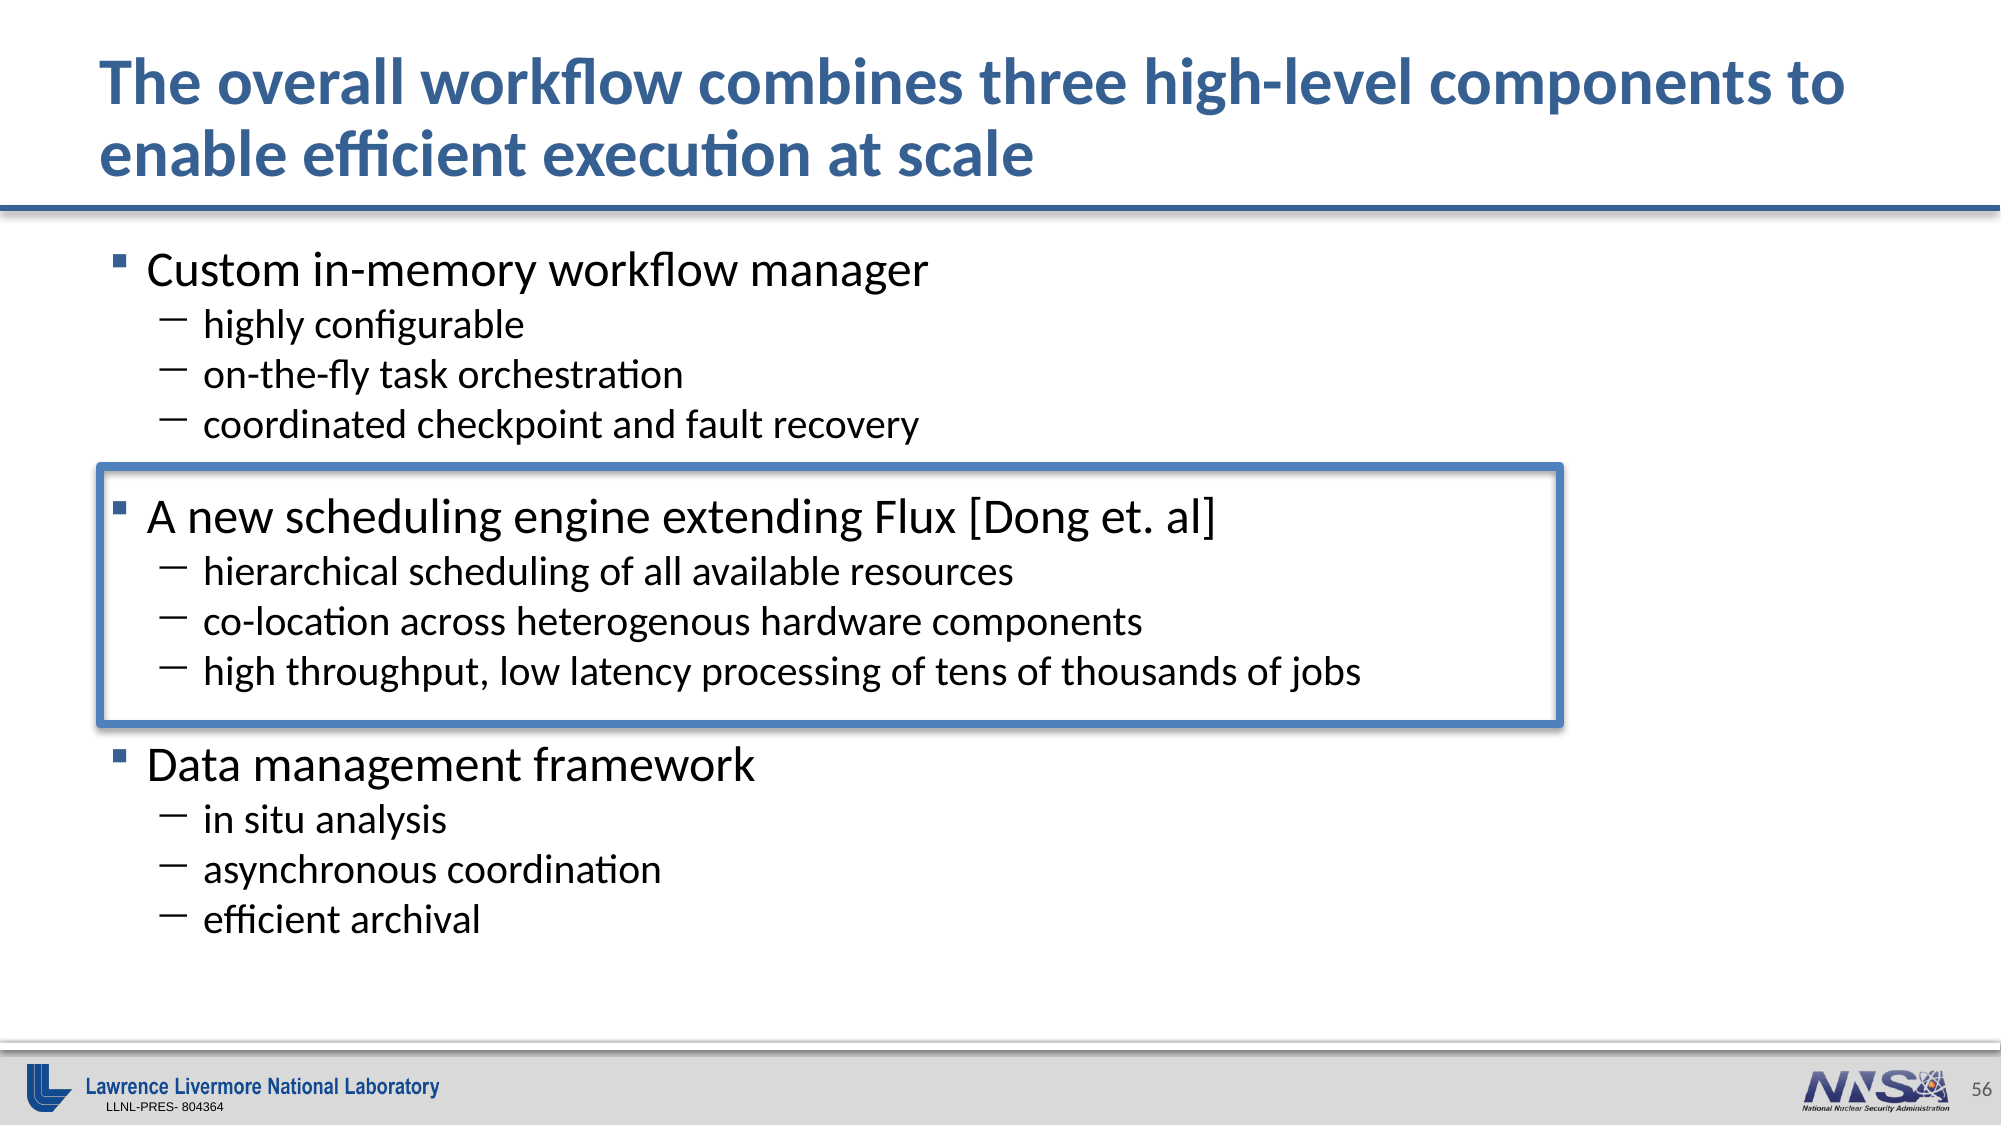

# The overall workflow combines three high-level components to enable efficient execution at scale
Custom in-memory workflow manager
highly configurable
on-the-fly task orchestration
coordinated checkpoint and fault recovery
A new scheduling engine extending Flux [Dong et. al]
hierarchical scheduling of all available resources
co-location across heterogenous hardware components
high throughput, low latency processing of tens of thousands of jobs
Data management framework
in situ analysis
asynchronous coordination
efficient archival